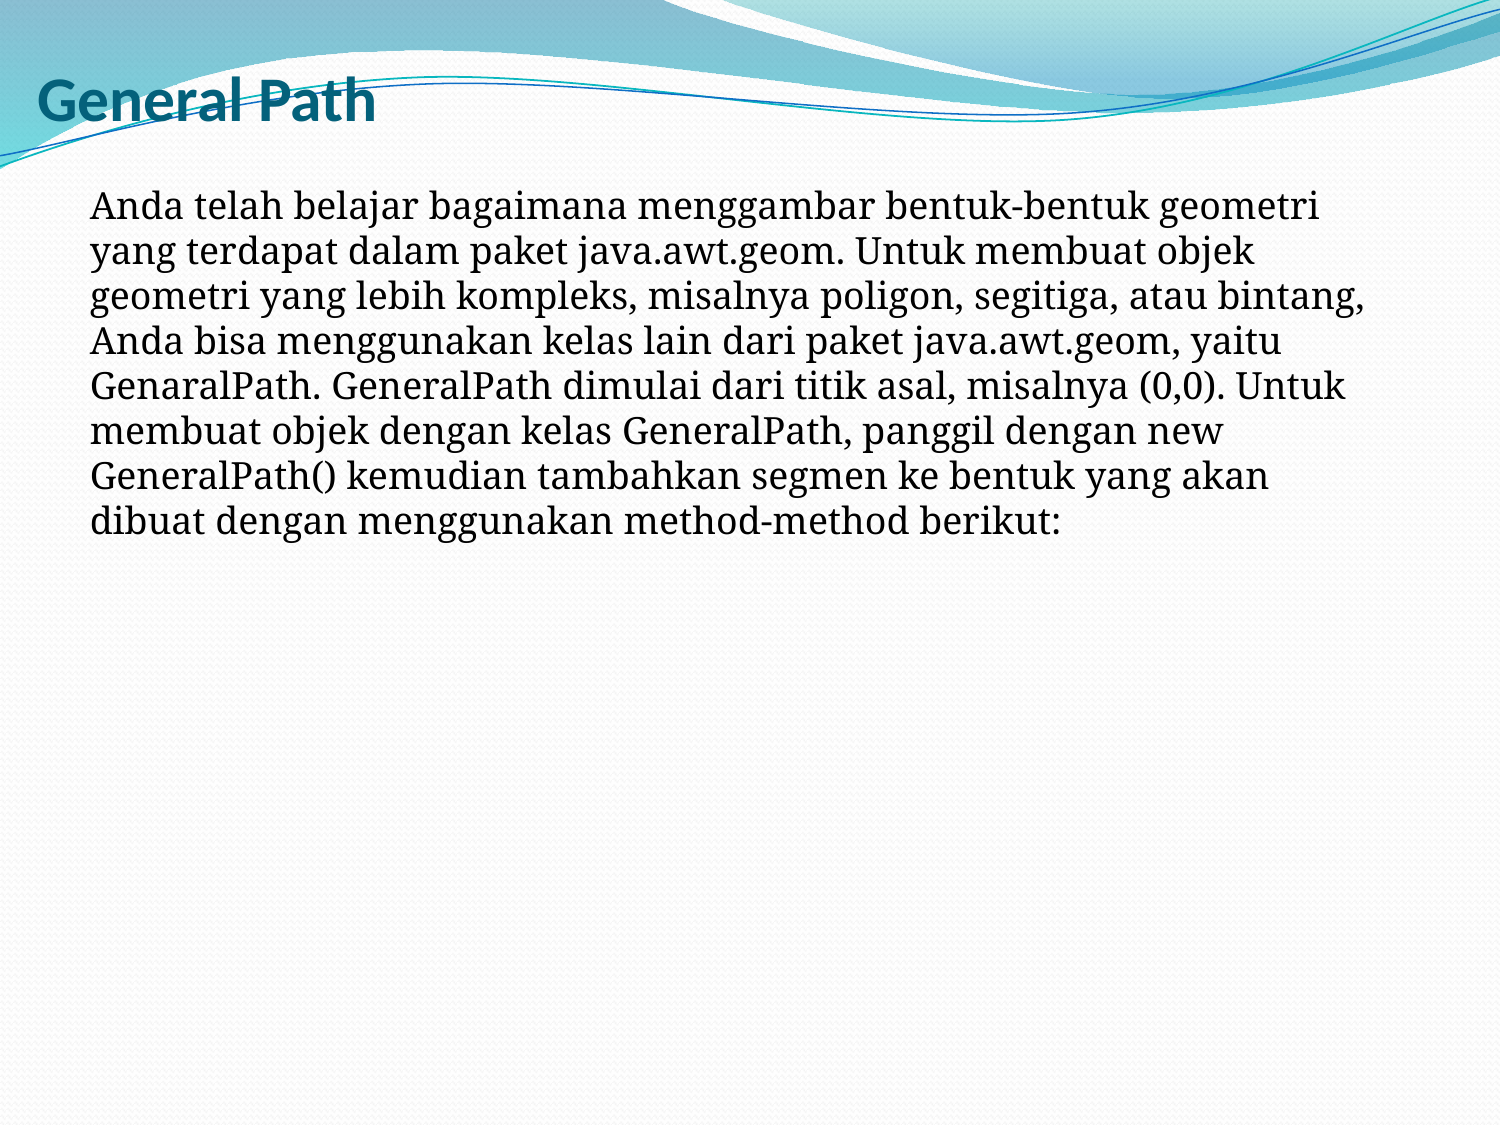

# General Path
Anda telah belajar bagaimana menggambar bentuk-bentuk geometri yang terdapat dalam paket java.awt.geom. Untuk membuat objek geometri yang lebih kompleks, misalnya poligon, segitiga, atau bintang, Anda bisa menggunakan kelas lain dari paket java.awt.geom, yaitu GenaralPath. GeneralPath dimulai dari titik asal, misalnya (0,0). Untuk membuat objek dengan kelas GeneralPath, panggil dengan new GeneralPath() kemudian tambahkan segmen ke bentuk yang akan dibuat dengan menggunakan method-method berikut: